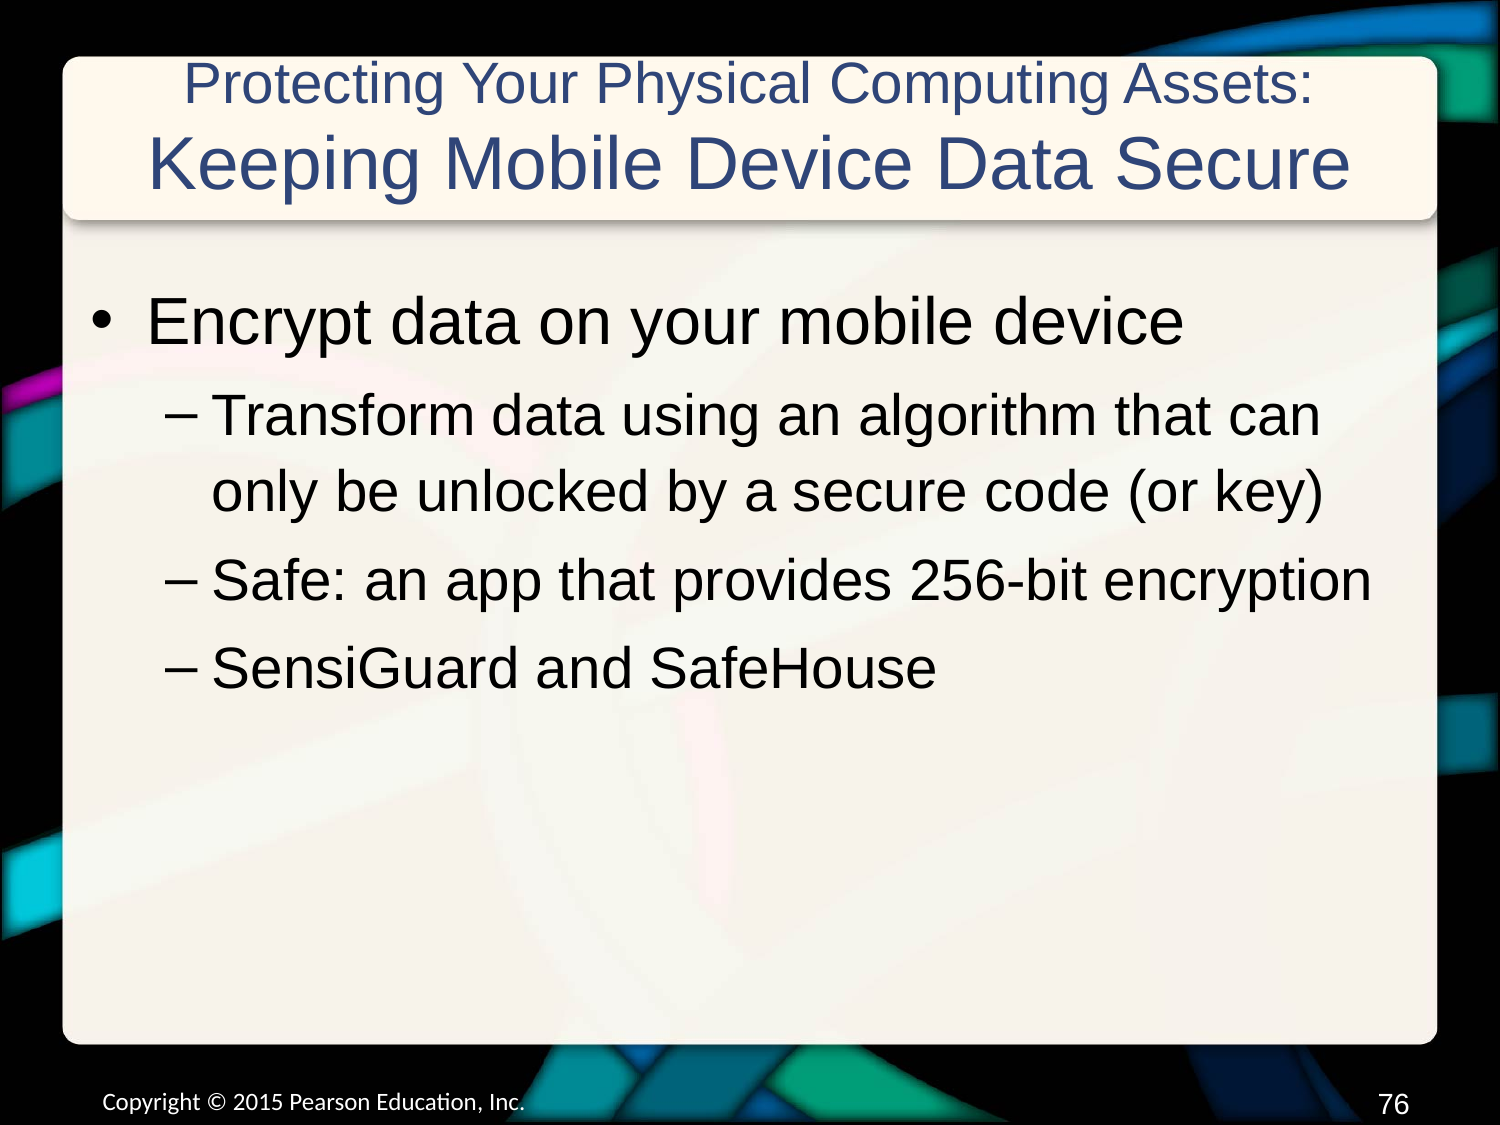

# Protecting Your Physical Computing Assets: Keeping Mobile Device Data Secure
Encrypt data on your mobile device
Transform data using an algorithm that can only be unlocked by a secure code (or key)
Safe: an app that provides 256-bit encryption
SensiGuard and SafeHouse
Copyright © 2015 Pearson Education, Inc.
76